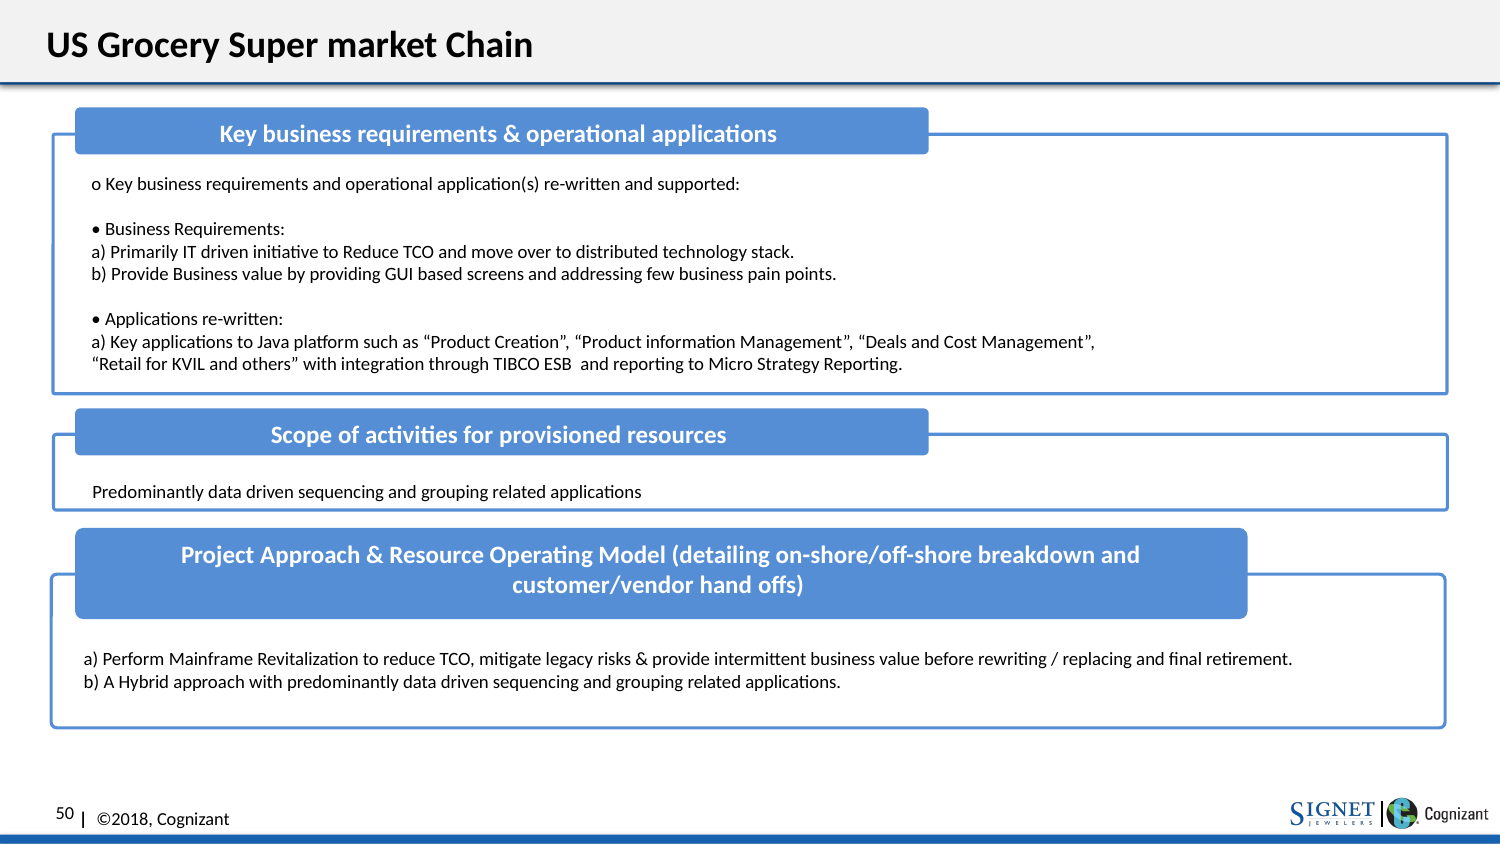

# US Grocery Super market Chain
Key business requirements & operational applications

o Key business requirements and operational application(s) re-written and supported:

• Business Requirements:
a) Primarily IT driven initiative to Reduce TCO and move over to distributed technology stack.
b) Provide Business value by providing GUI based screens and addressing few business pain points.

• Applications re-written:
a) Key applications to Java platform such as “Product Creation”, “Product information Management”, “Deals and Cost Management”, “Retail for KVIL and others” with integration through TIBCO ESB  and reporting to Micro Strategy Reporting.
Scope of activities for provisioned resources

Predominantly data driven sequencing and grouping related applications
Project Approach & Resource Operating Model (detailing on-shore/off-shore breakdown and customer/vendor hand offs)

a) Perform Mainframe Revitalization to reduce TCO, mitigate legacy risks & provide intermittent business value before rewriting / replacing and final retirement.
b) A Hybrid approach with predominantly data driven sequencing and grouping related applications.